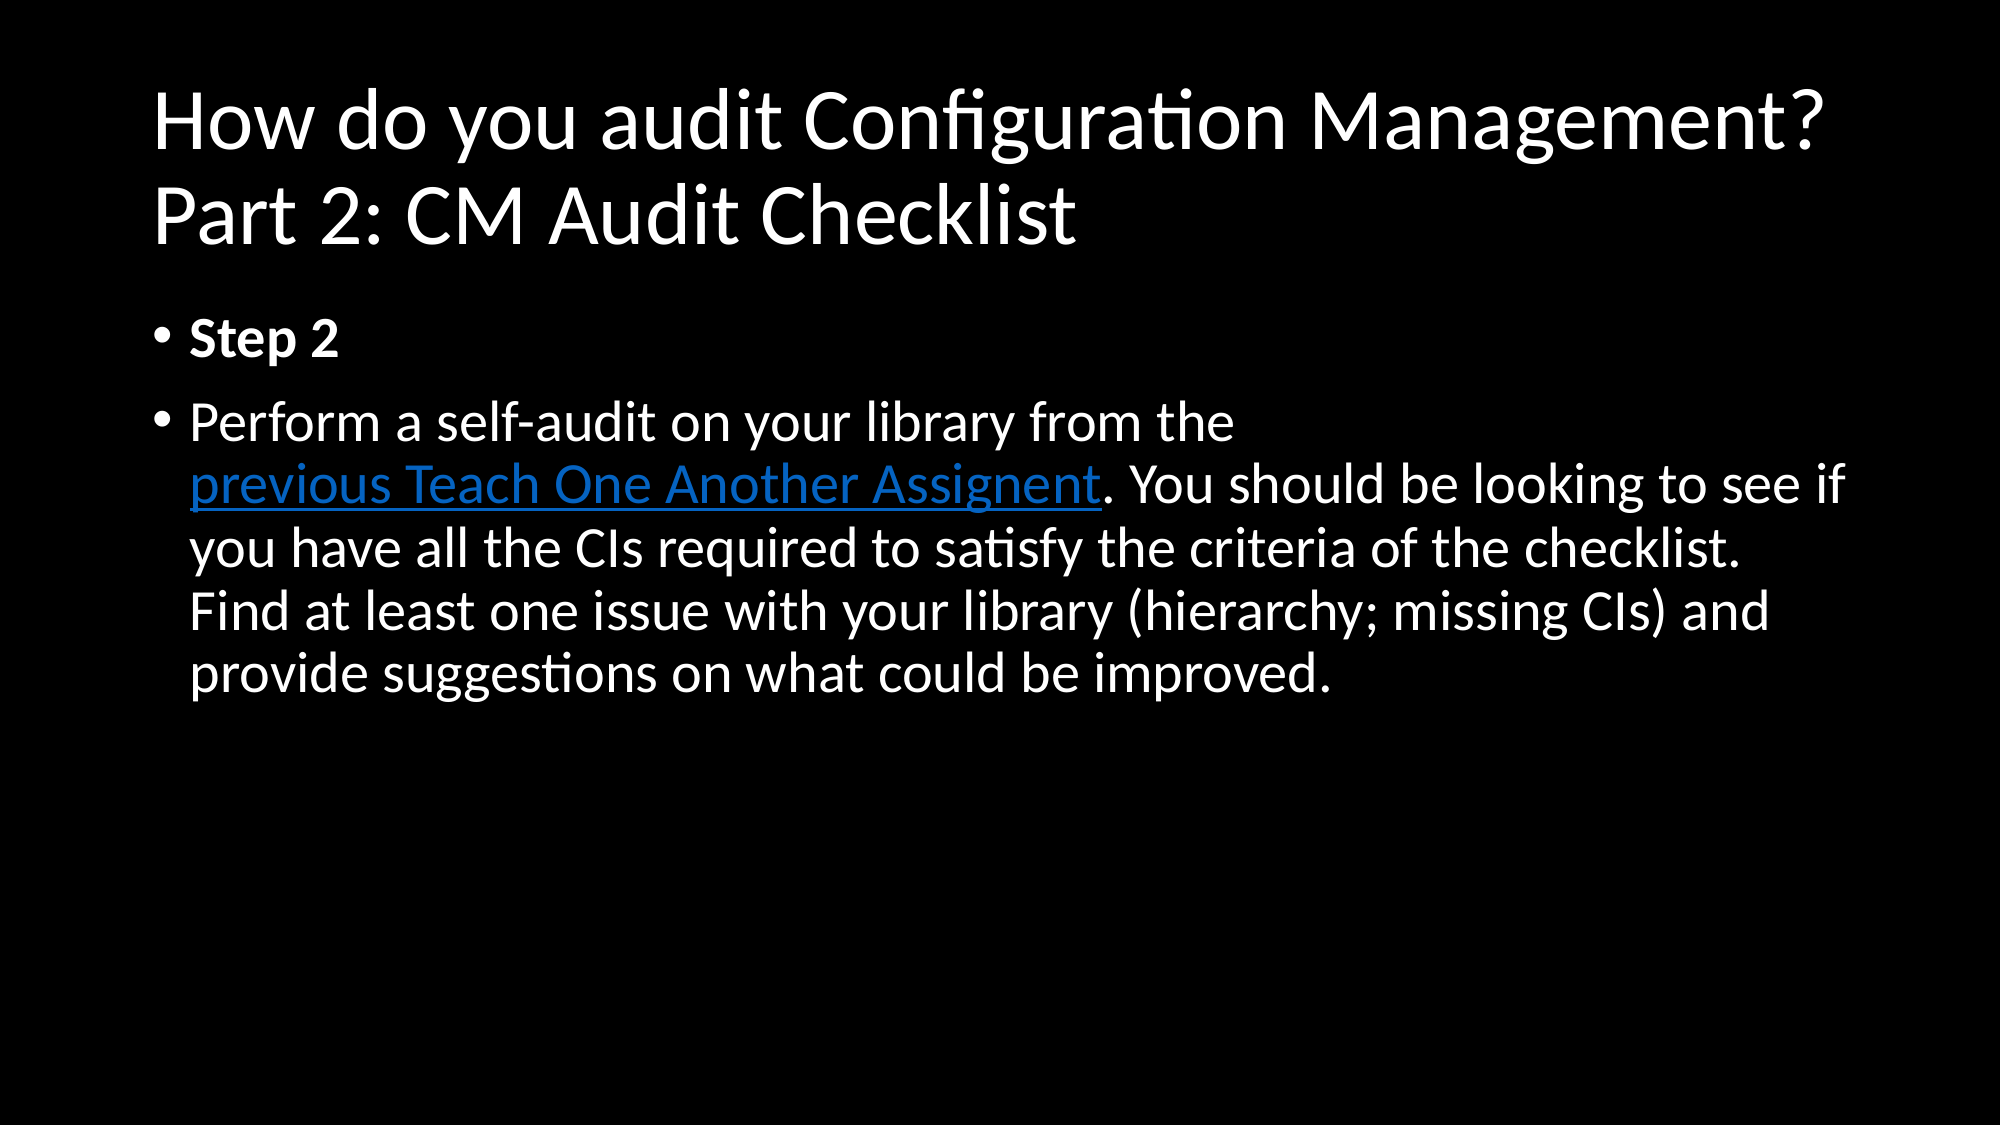

# How do you audit Configuration Management? Part 2: CM Audit Checklist
Step 2
Perform a self-audit on your library from the previous Teach One Another Assignent. You should be looking to see if you have all the CIs required to satisfy the criteria of the checklist. Find at least one issue with your library (hierarchy; missing CIs) and provide suggestions on what could be improved.